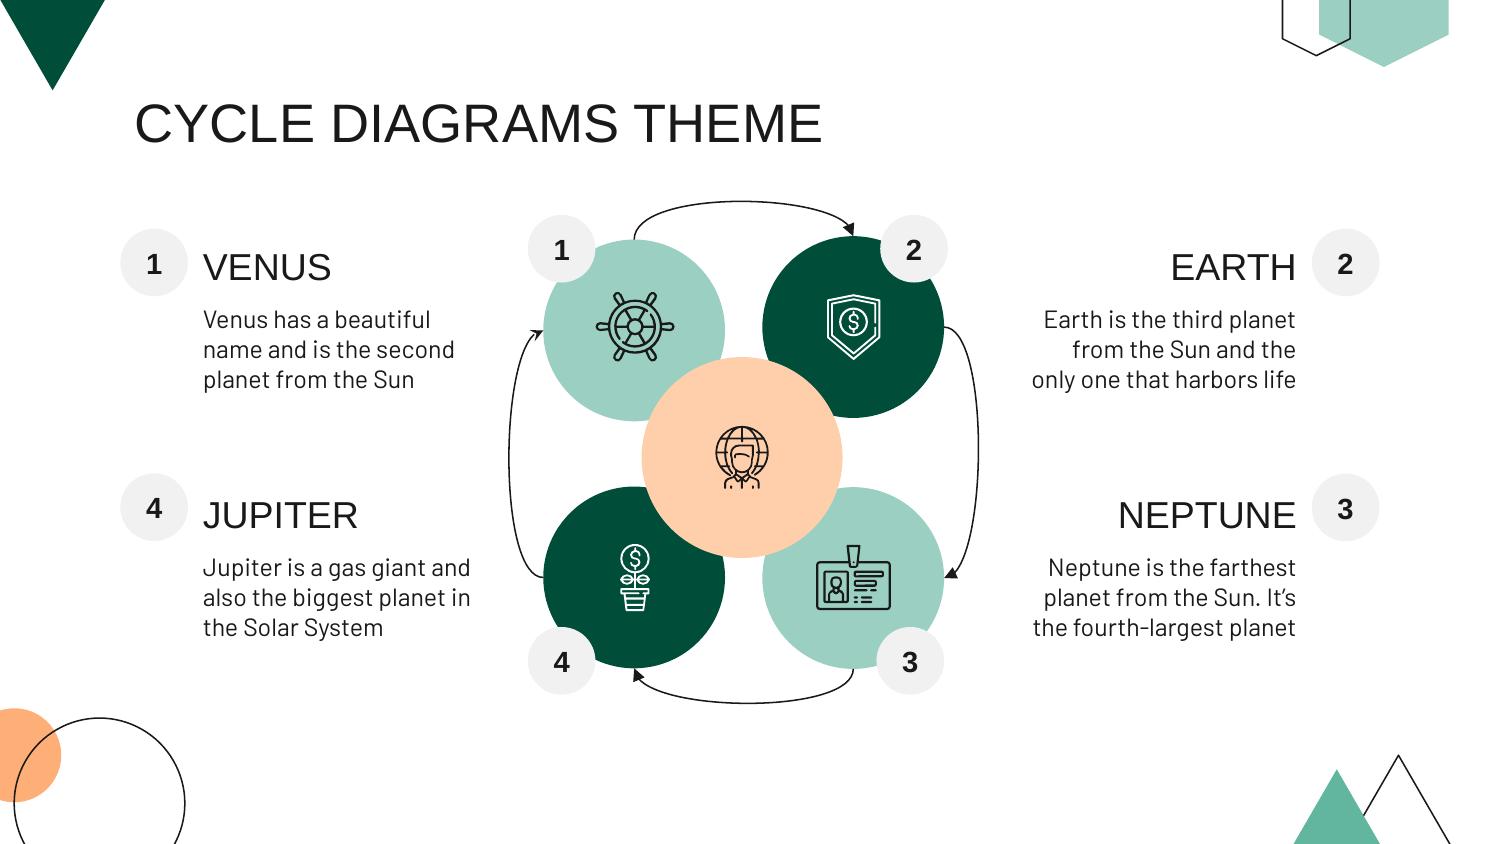

# CYCLE DIAGRAMS THEME
VENUS
EARTH
1
2
1
2

Venus has a beautiful name and is the second planet from the Sun
Earth is the third planet from the Sun and the only one that harbors life

NEPTUNE
JUPITER
4
3

Neptune is the farthest planet from the Sun. It’s the fourth-largest planet
Jupiter is a gas giant and also the biggest planet in the Solar System

4
3